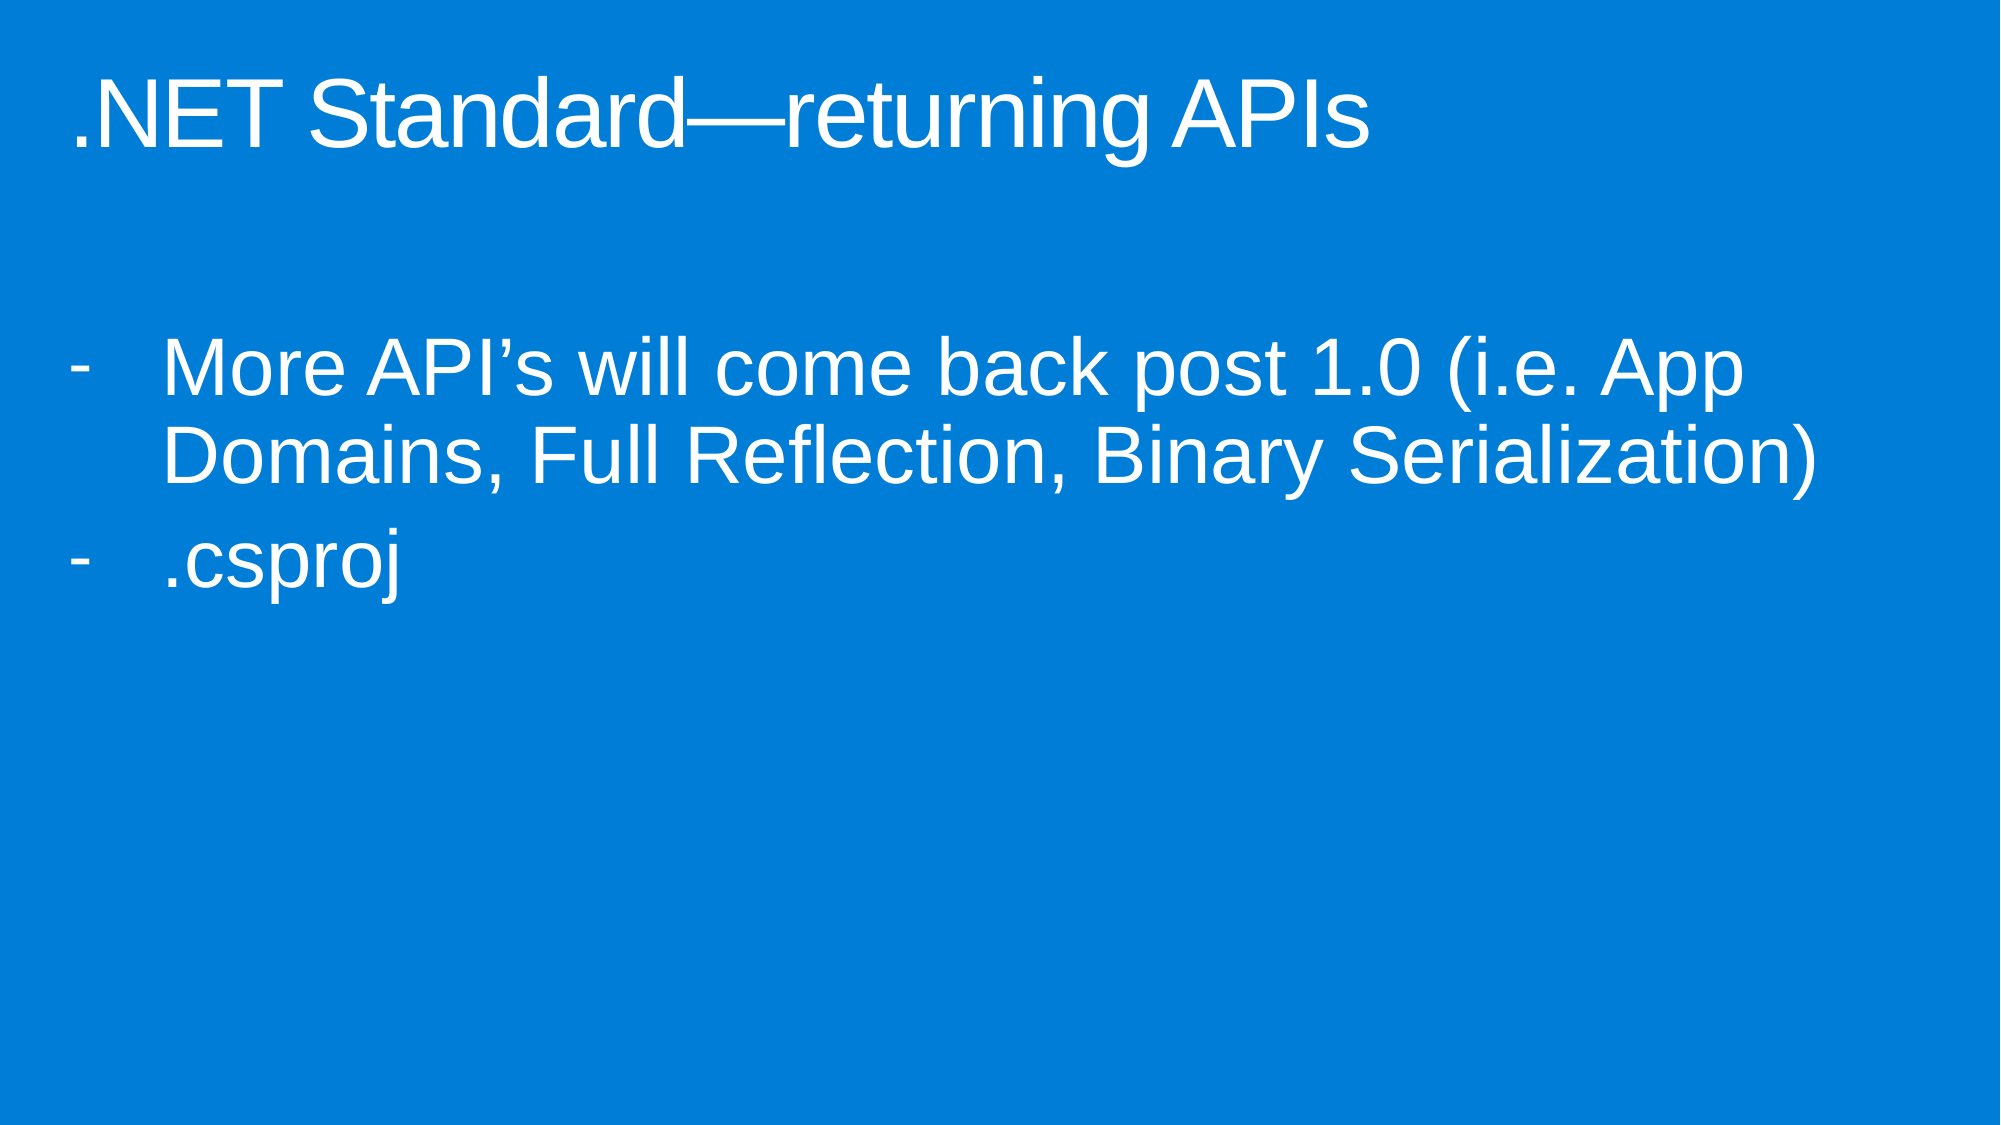

# .NET Standard—returning APIs

More API’s will come back post 1.0 (i.e. App Domains, Full Reflection, Binary Serialization)
.csproj